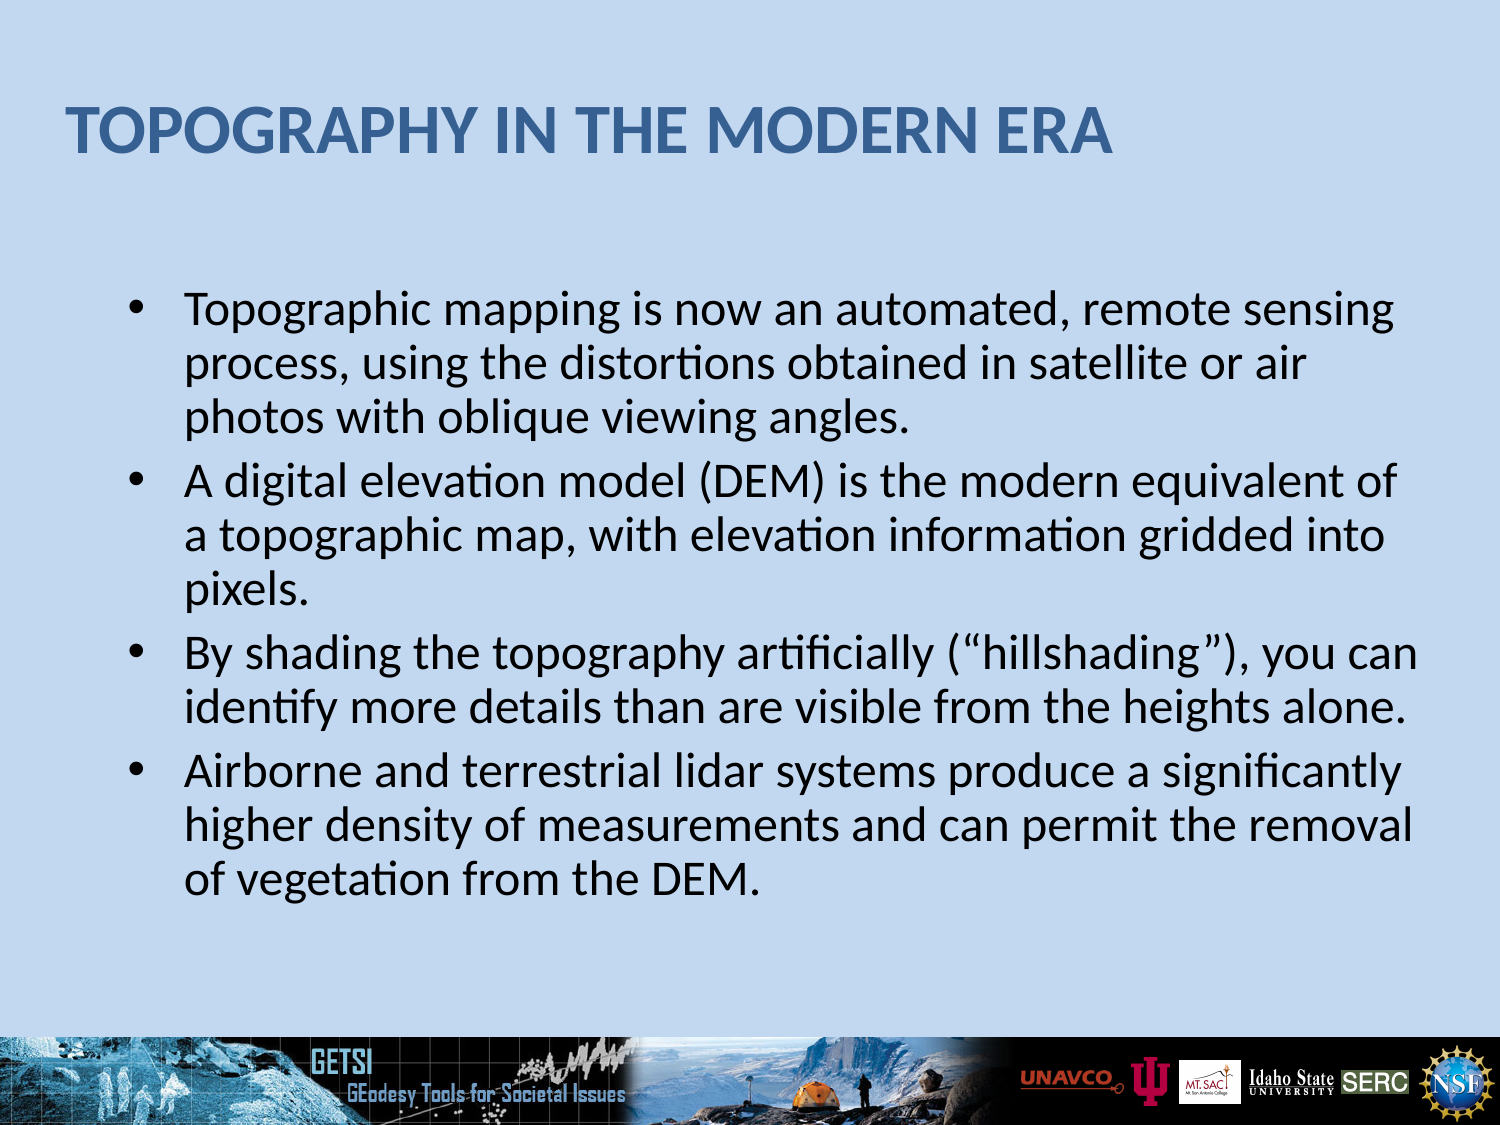

# Topography in the Modern Era
Topographic mapping is now an automated, remote sensing process, using the distortions obtained in satellite or air photos with oblique viewing angles.
A digital elevation model (DEM) is the modern equivalent of a topographic map, with elevation information gridded into pixels.
By shading the topography artificially (“hillshading”), you can identify more details than are visible from the heights alone.
Airborne and terrestrial lidar systems produce a significantly higher density of measurements and can permit the removal of vegetation from the DEM.